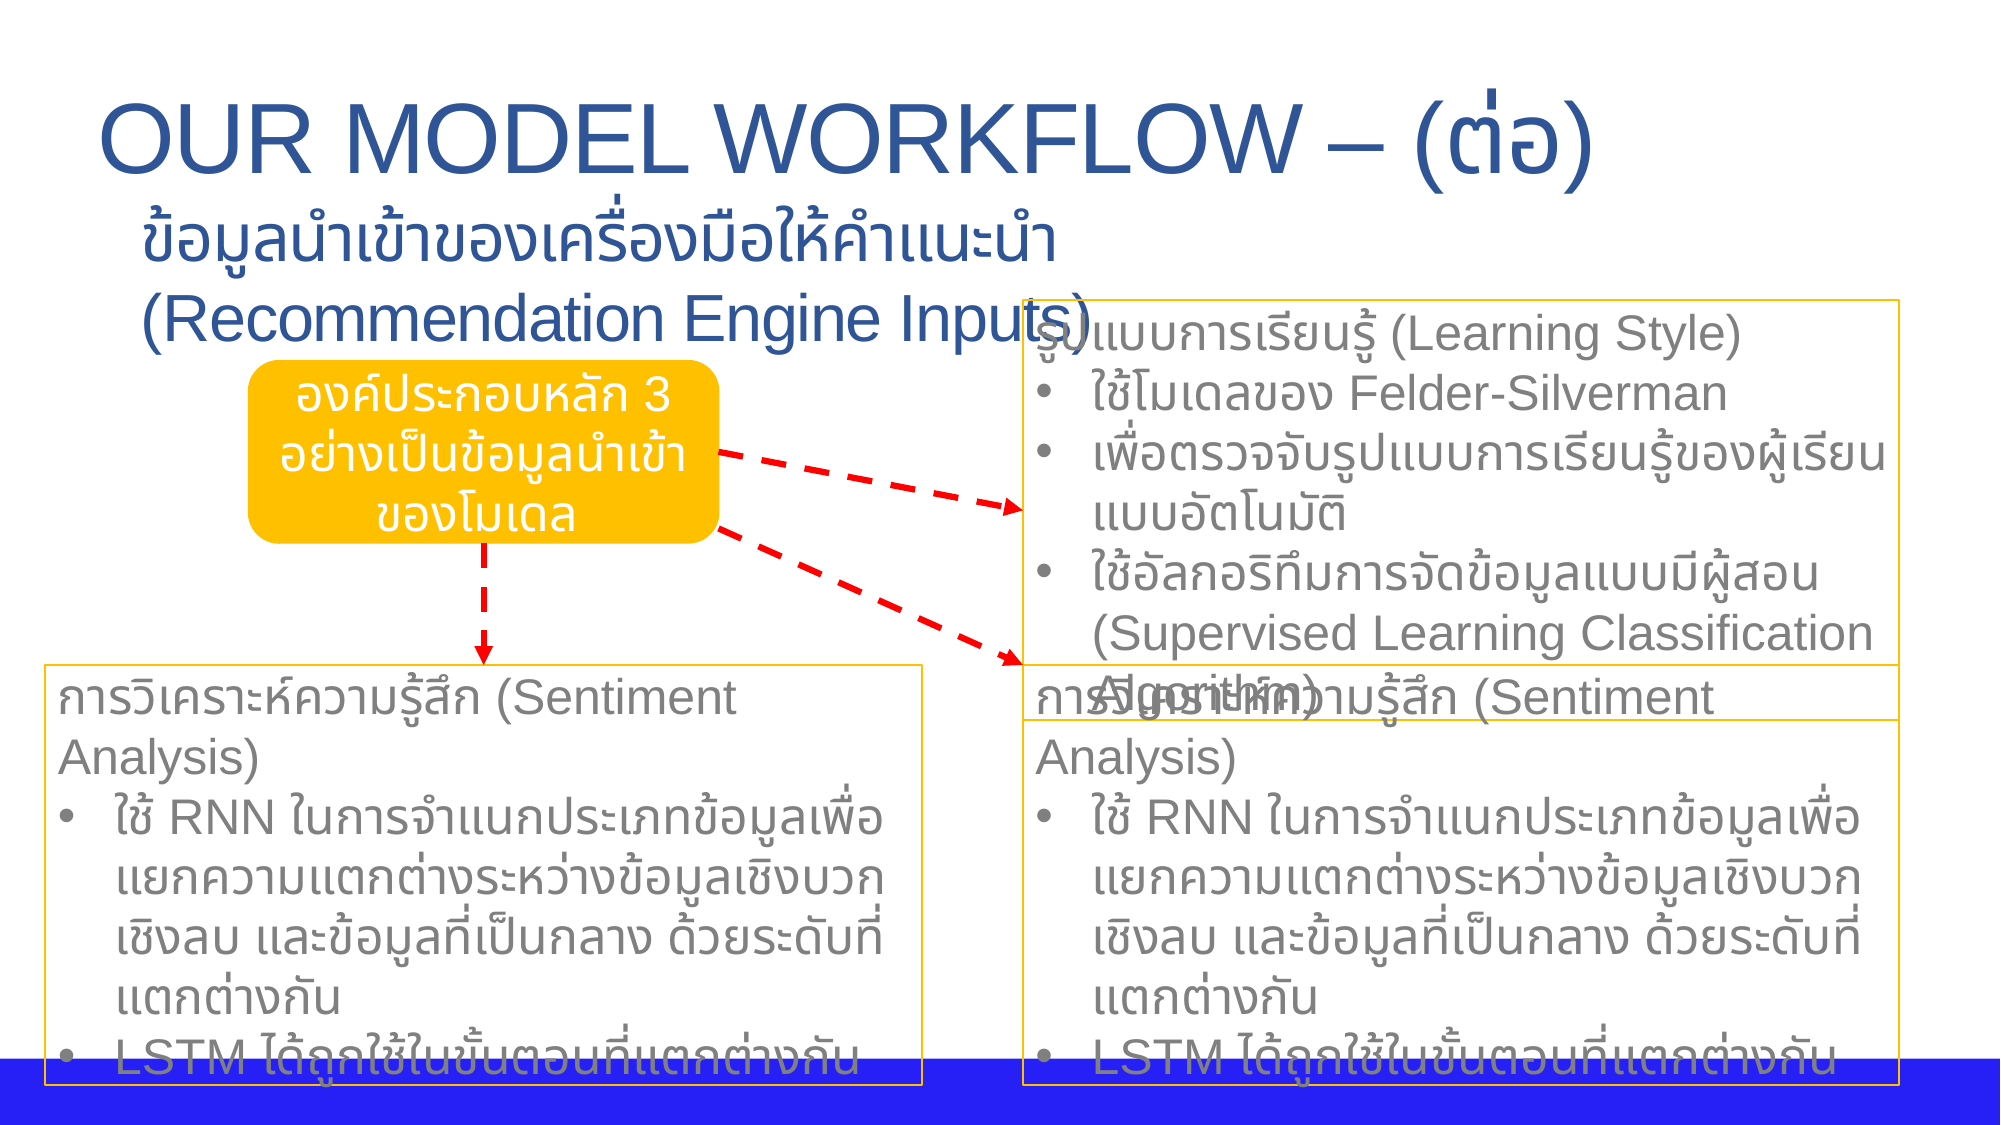

OUR MODEL WORKFLOW – (ต่อ)
ข้อมูลนำเข้าของเครื่องมือให้คำแนะนำ (Recommendation Engine Inputs)

รูปแบบการเรียนรู้ (Learning Style)
ใช้โมเดลของ Felder-Silverman
เพื่อตรวจจับรูปแบบการเรียนรู้ของผู้เรียนแบบอัตโนมัติ
ใช้อัลกอริทึมการจัดข้อมูลแบบมีผู้สอน (Supervised Learning Classification Algorithm)
องค์ประกอบหลัก 3 อย่างเป็นข้อมูลนำเข้าของโมเดล
การวิเคราะห์ความรู้สึก (Sentiment Analysis)
ใช้ RNN ในการจำแนกประเภทข้อมูลเพื่อแยกความแตกต่างระหว่างข้อมูลเชิงบวก เชิงลบ และข้อมูลที่เป็นกลาง ด้วยระดับที่แตกต่างกัน
LSTM ได้ถูกใช้ในขั้นตอนที่แตกต่างกัน
การวิเคราะห์ความรู้สึก (Sentiment Analysis)
ใช้ RNN ในการจำแนกประเภทข้อมูลเพื่อแยกความแตกต่างระหว่างข้อมูลเชิงบวก เชิงลบ และข้อมูลที่เป็นกลาง ด้วยระดับที่แตกต่างกัน
LSTM ได้ถูกใช้ในขั้นตอนที่แตกต่างกัน